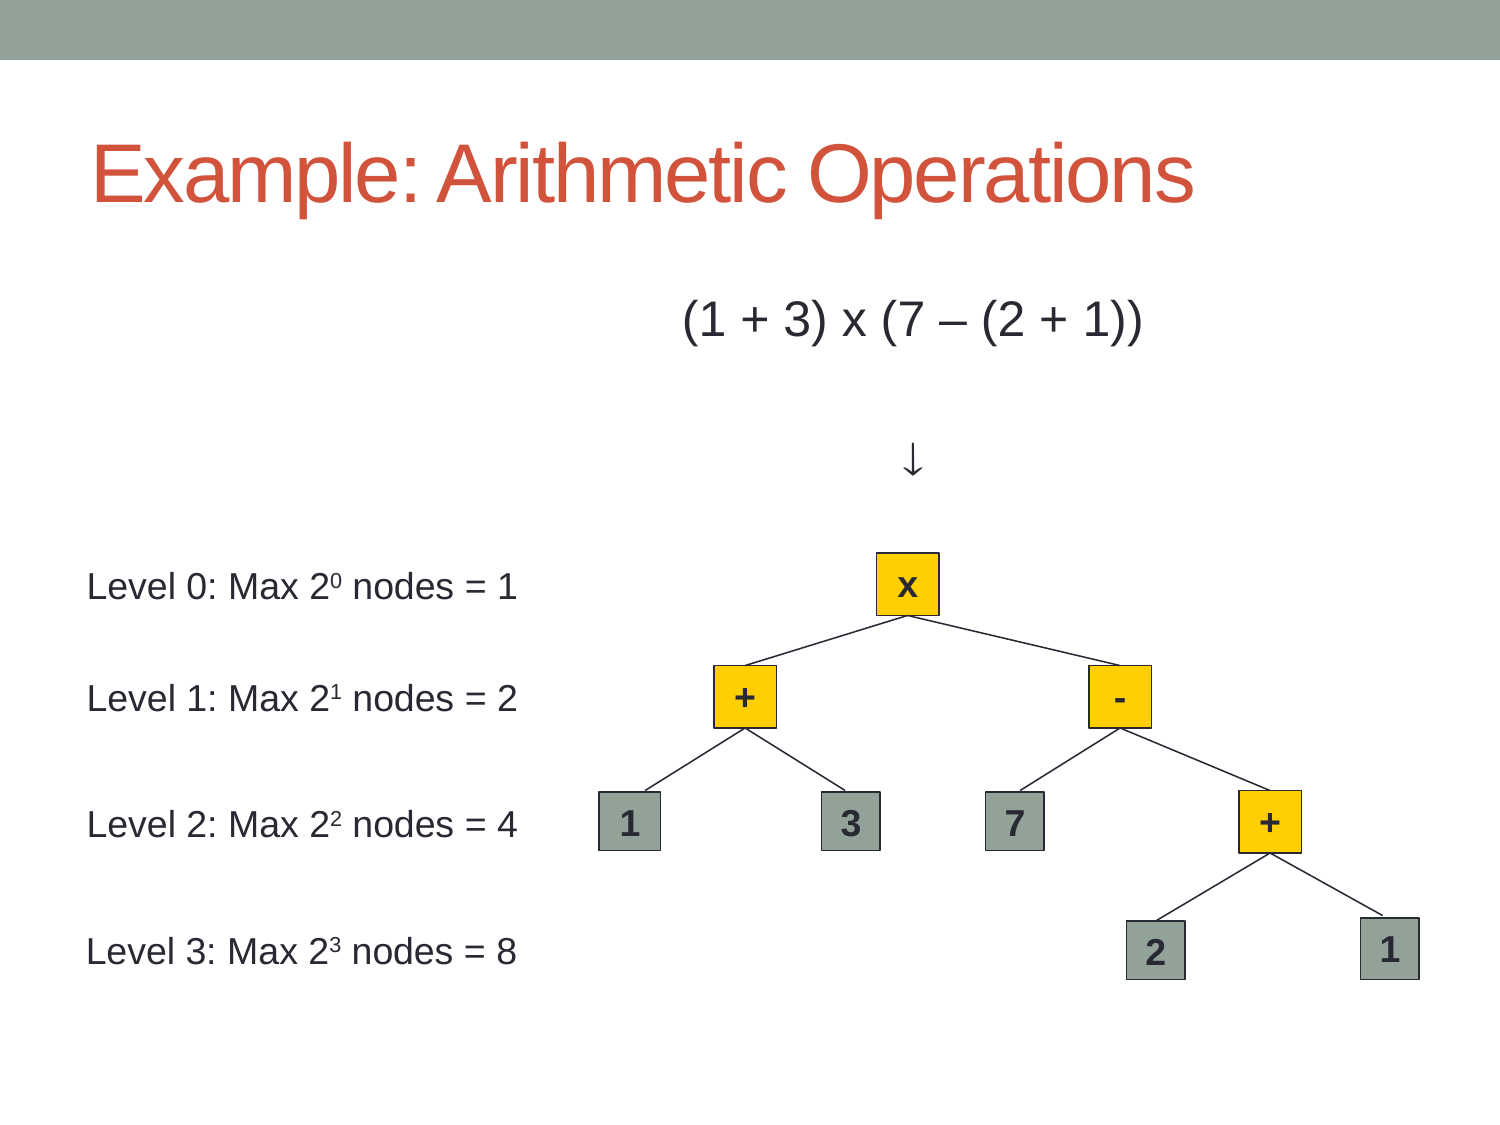

# Example: Arithmetic Operations

(1 + 3) x (7 – (2 + 1))

↓
x
Level 0: Max 20 nodes = 1
+
-
Level 1: Max 21 nodes = 2
+
1
3
7
Level 2: Max 22 nodes = 4
1
Level 3: Max 23 nodes = 8
2